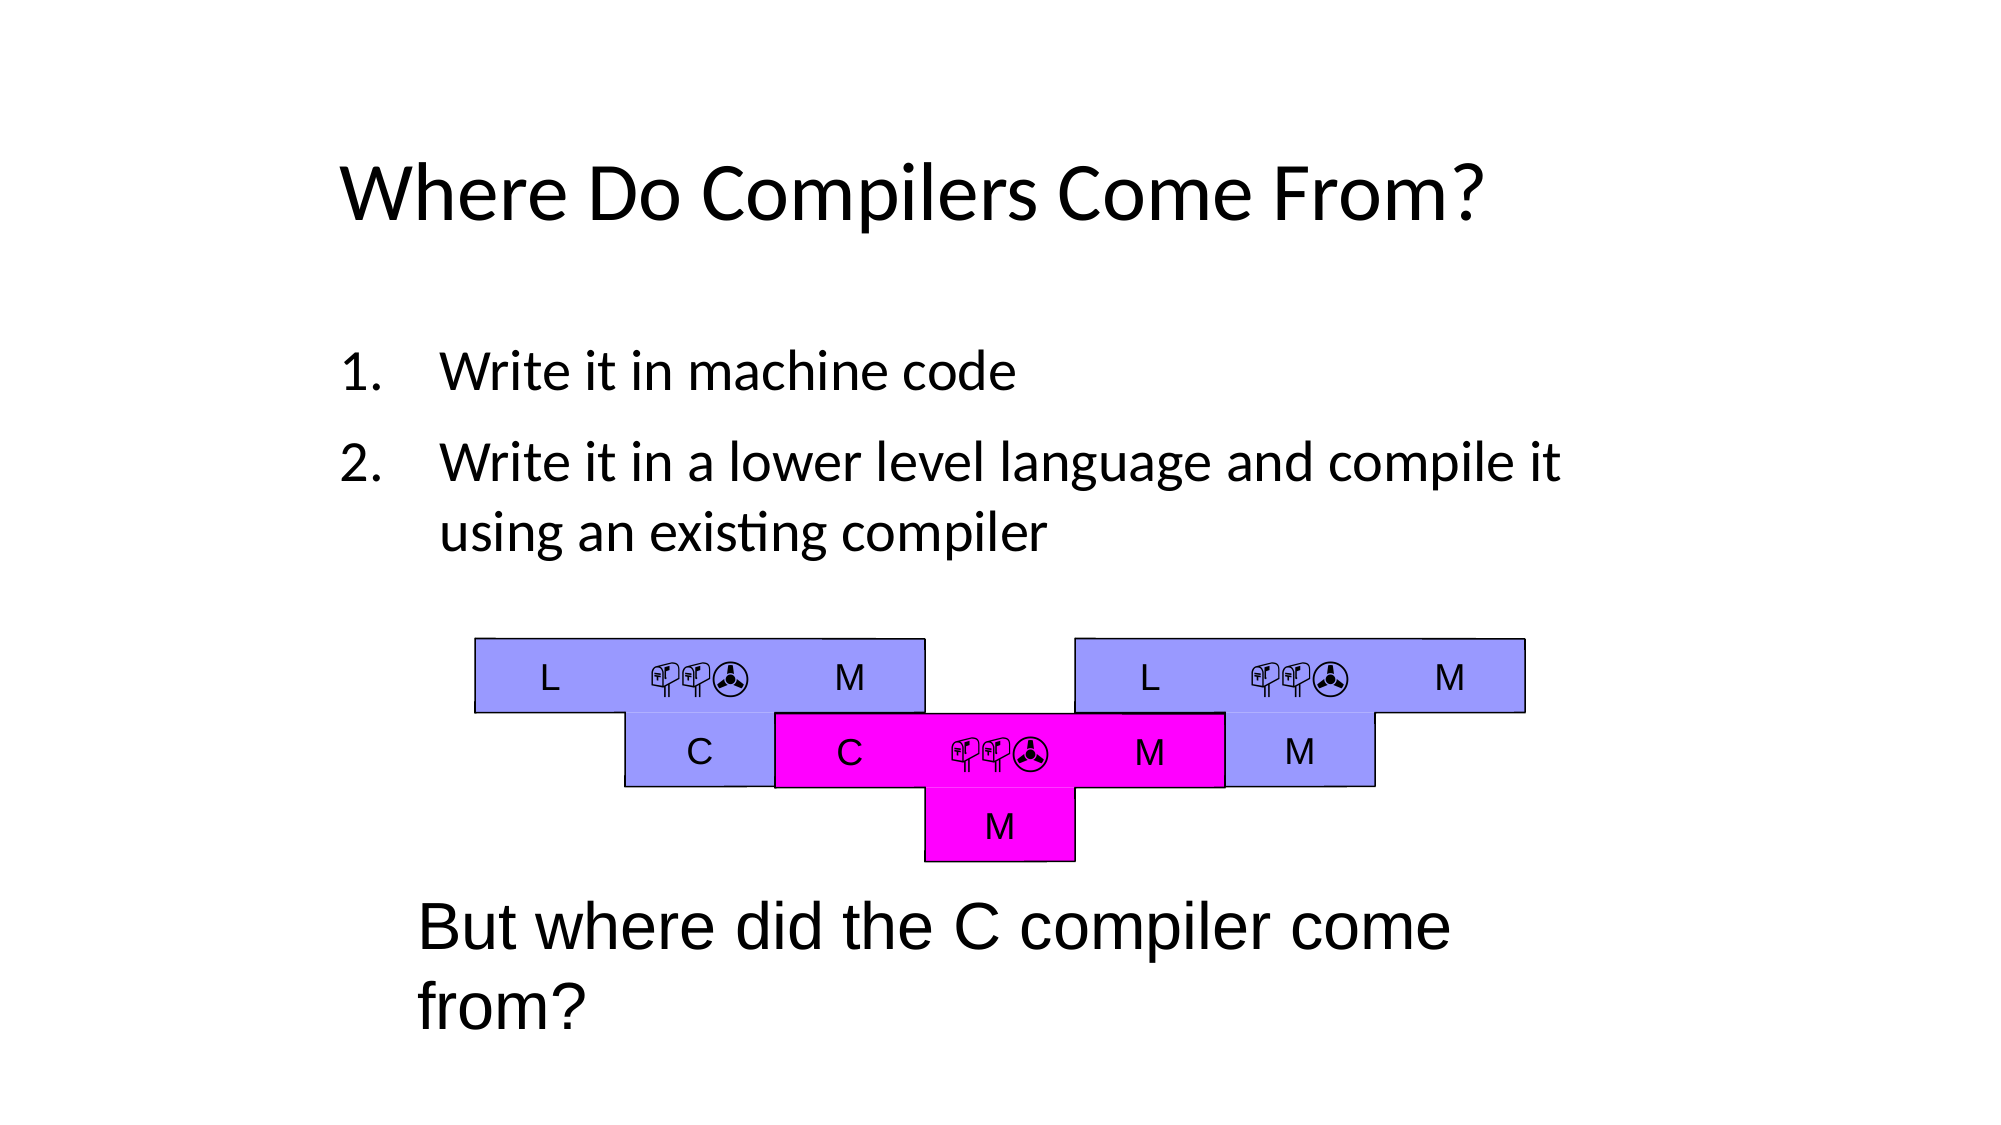

# Where Do Compilers Come From?
Write it in machine code
Write it in a lower level language and compile it using an existing compiler

L

📫📫✇

M

C

L

📫📫✇

M

M

C

📫📫✇

M

M
But where did the C compiler come from?